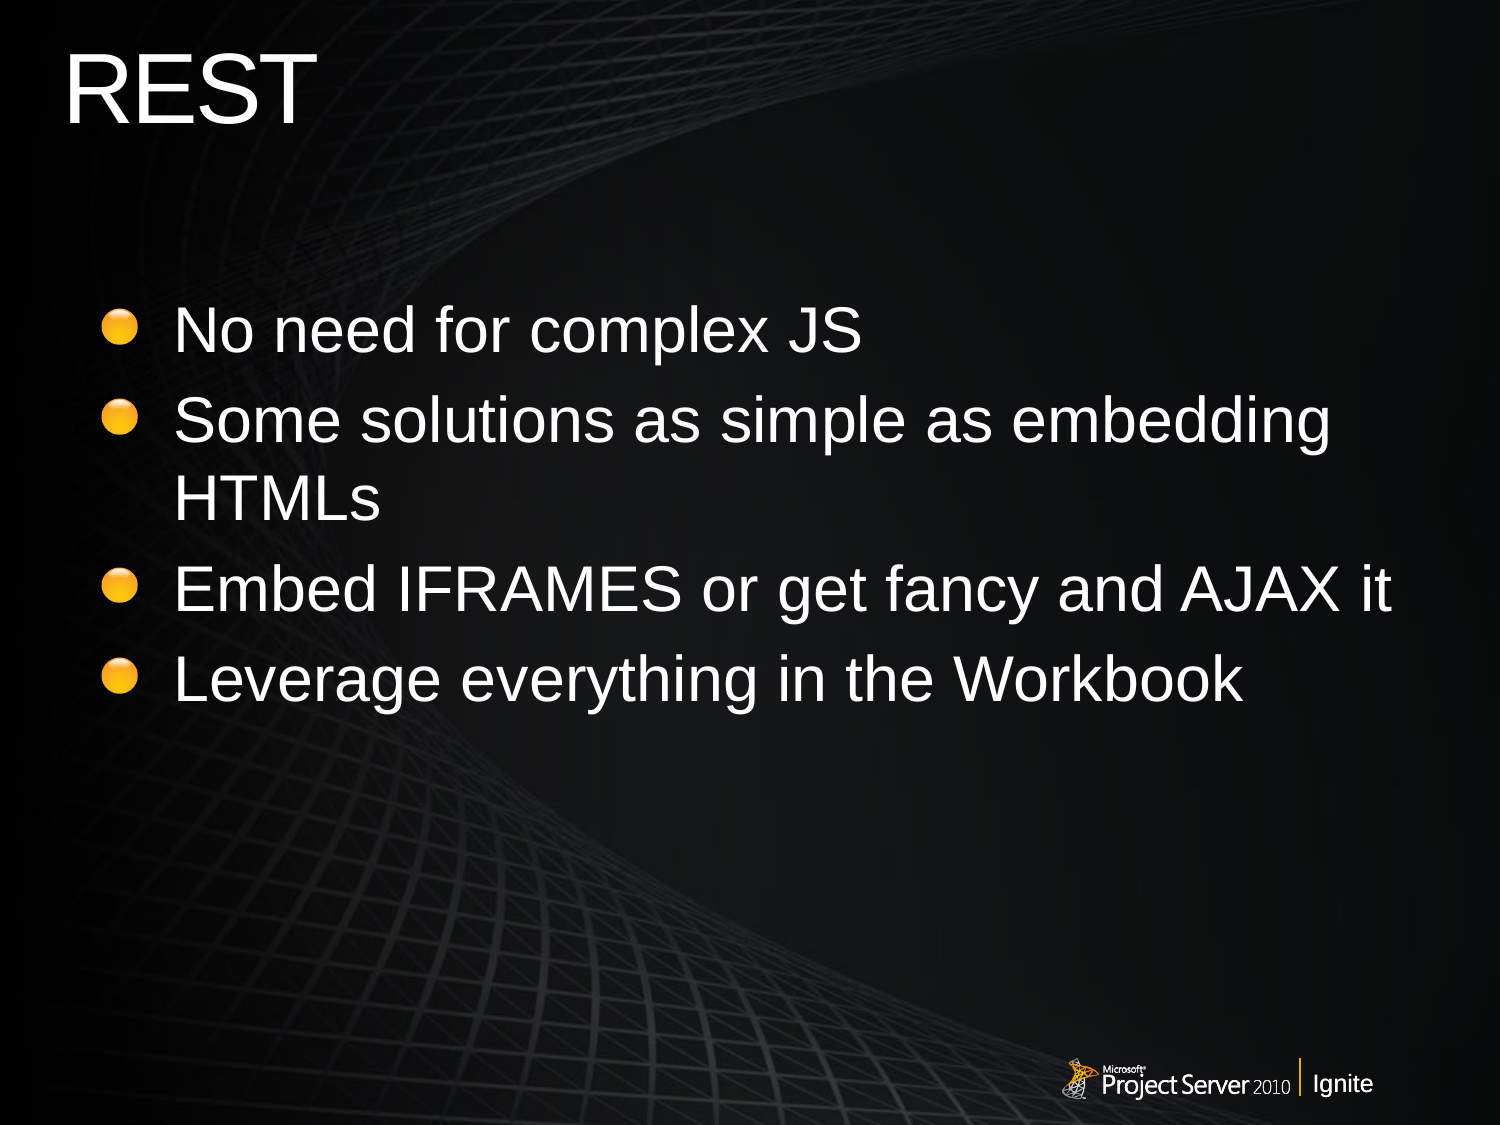

# REST
No need for complex JS
Some solutions as simple as embedding HTMLs
Embed IFRAMES or get fancy and AJAX it
Leverage everything in the Workbook